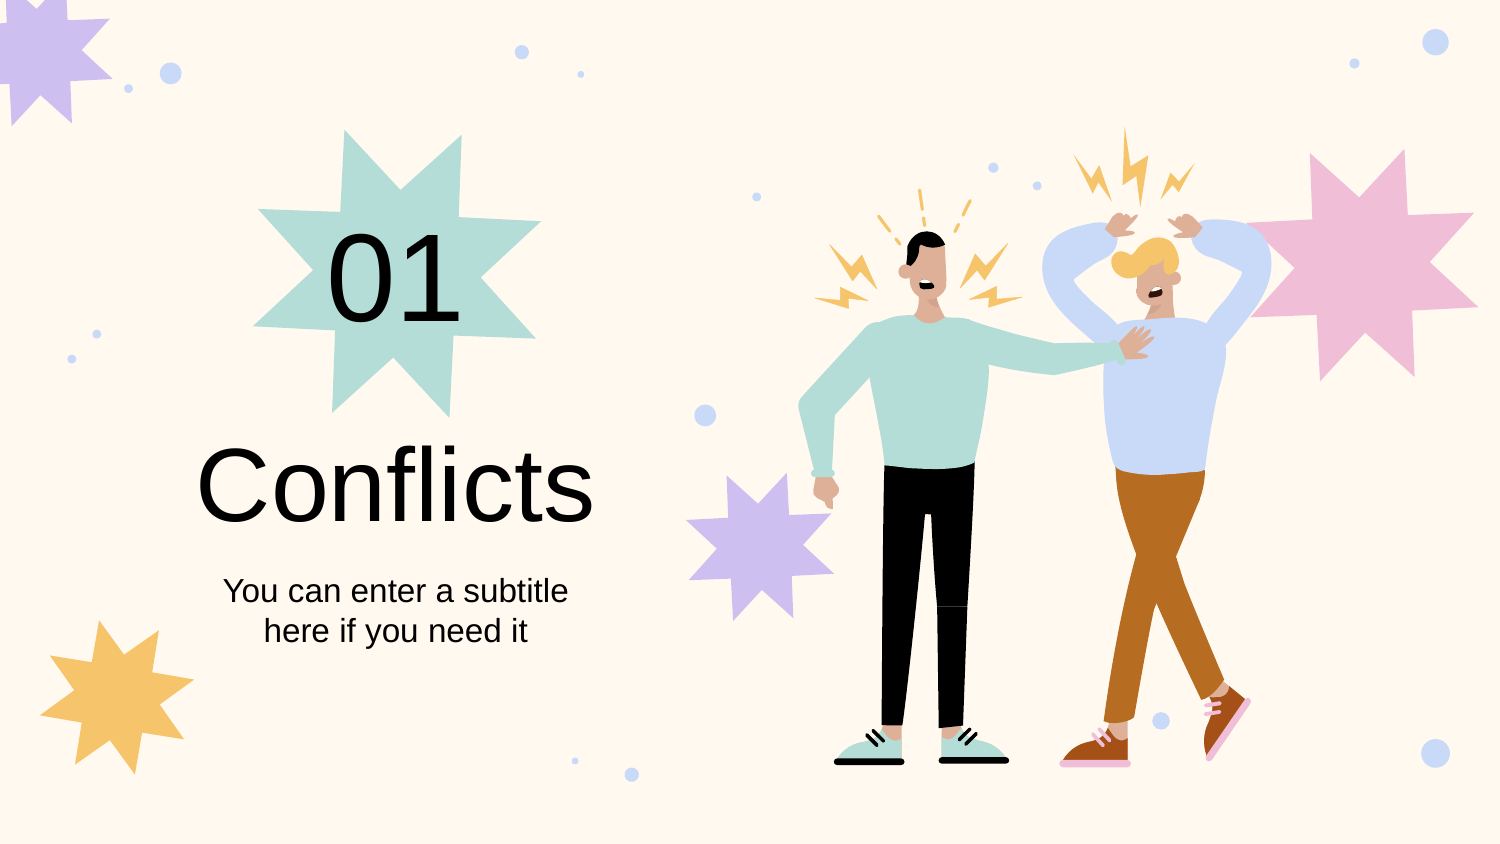

# 01
Conflicts
You can enter a subtitle here if you need it